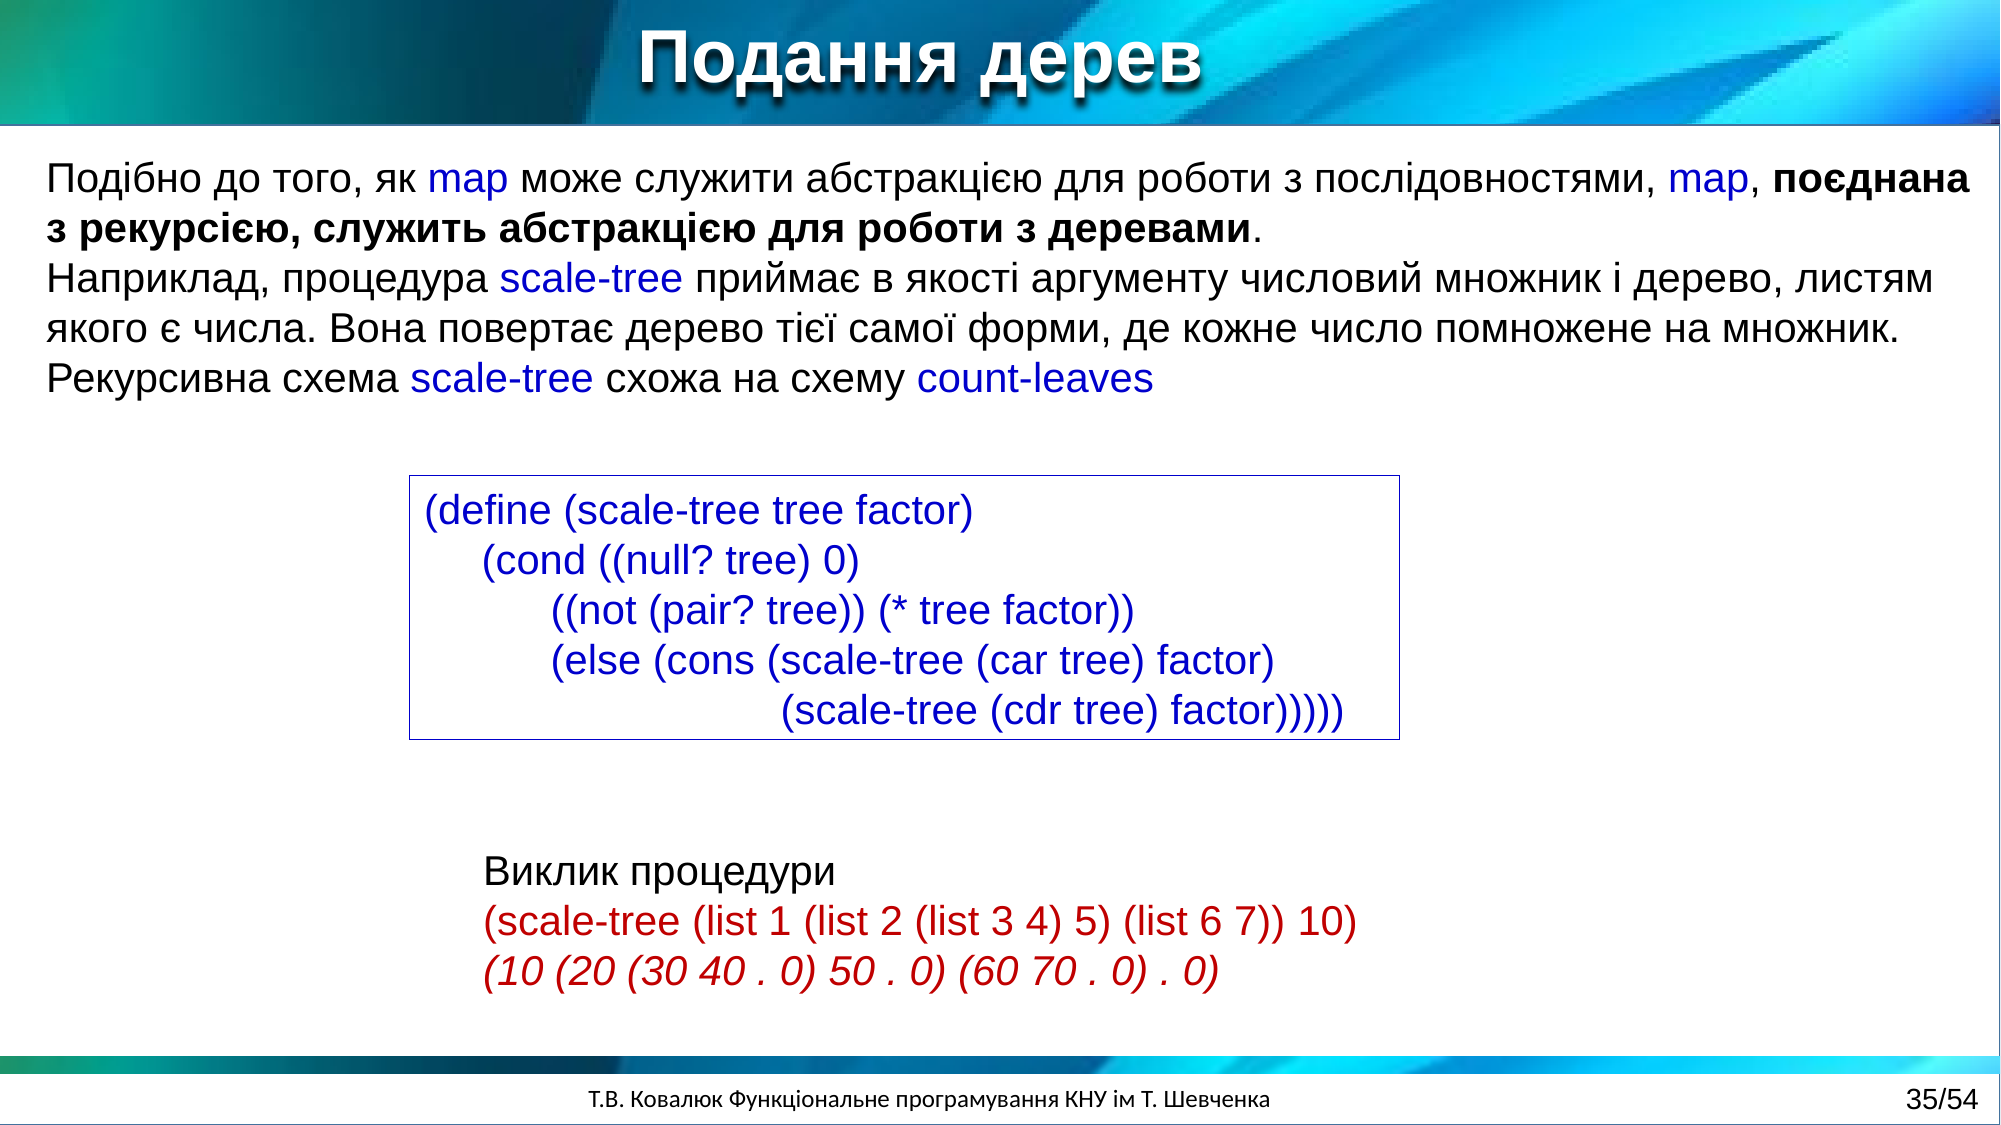

Подання дерев
Подібно до того, як map може служити абстракцією для роботи з послідовностями, map, поєднана з рекурсією, служить абстракцією для роботи з деревами.
Наприклад, процедура scale-tree приймає в якості аргументу числовий множник і дерево, листям якого є числа. Вона повертає дерево тієї самої форми, де кожне число помножене на множник.
Рекурсивна схема scale-tree схожа на схему count-leaves
(define (scale-tree tree factor)
     (cond ((null? tree) 0)
           ((not (pair? tree)) (* tree factor))
           (else (cons (scale-tree (car tree) factor)
                               (scale-tree (cdr tree) factor)))))
Виклик процедури
(scale-tree (list 1 (list 2 (list 3 4) 5) (list 6 7)) 10)
(10 (20 (30 40 . 0) 50 . 0) (60 70 . 0) . 0)
35/54